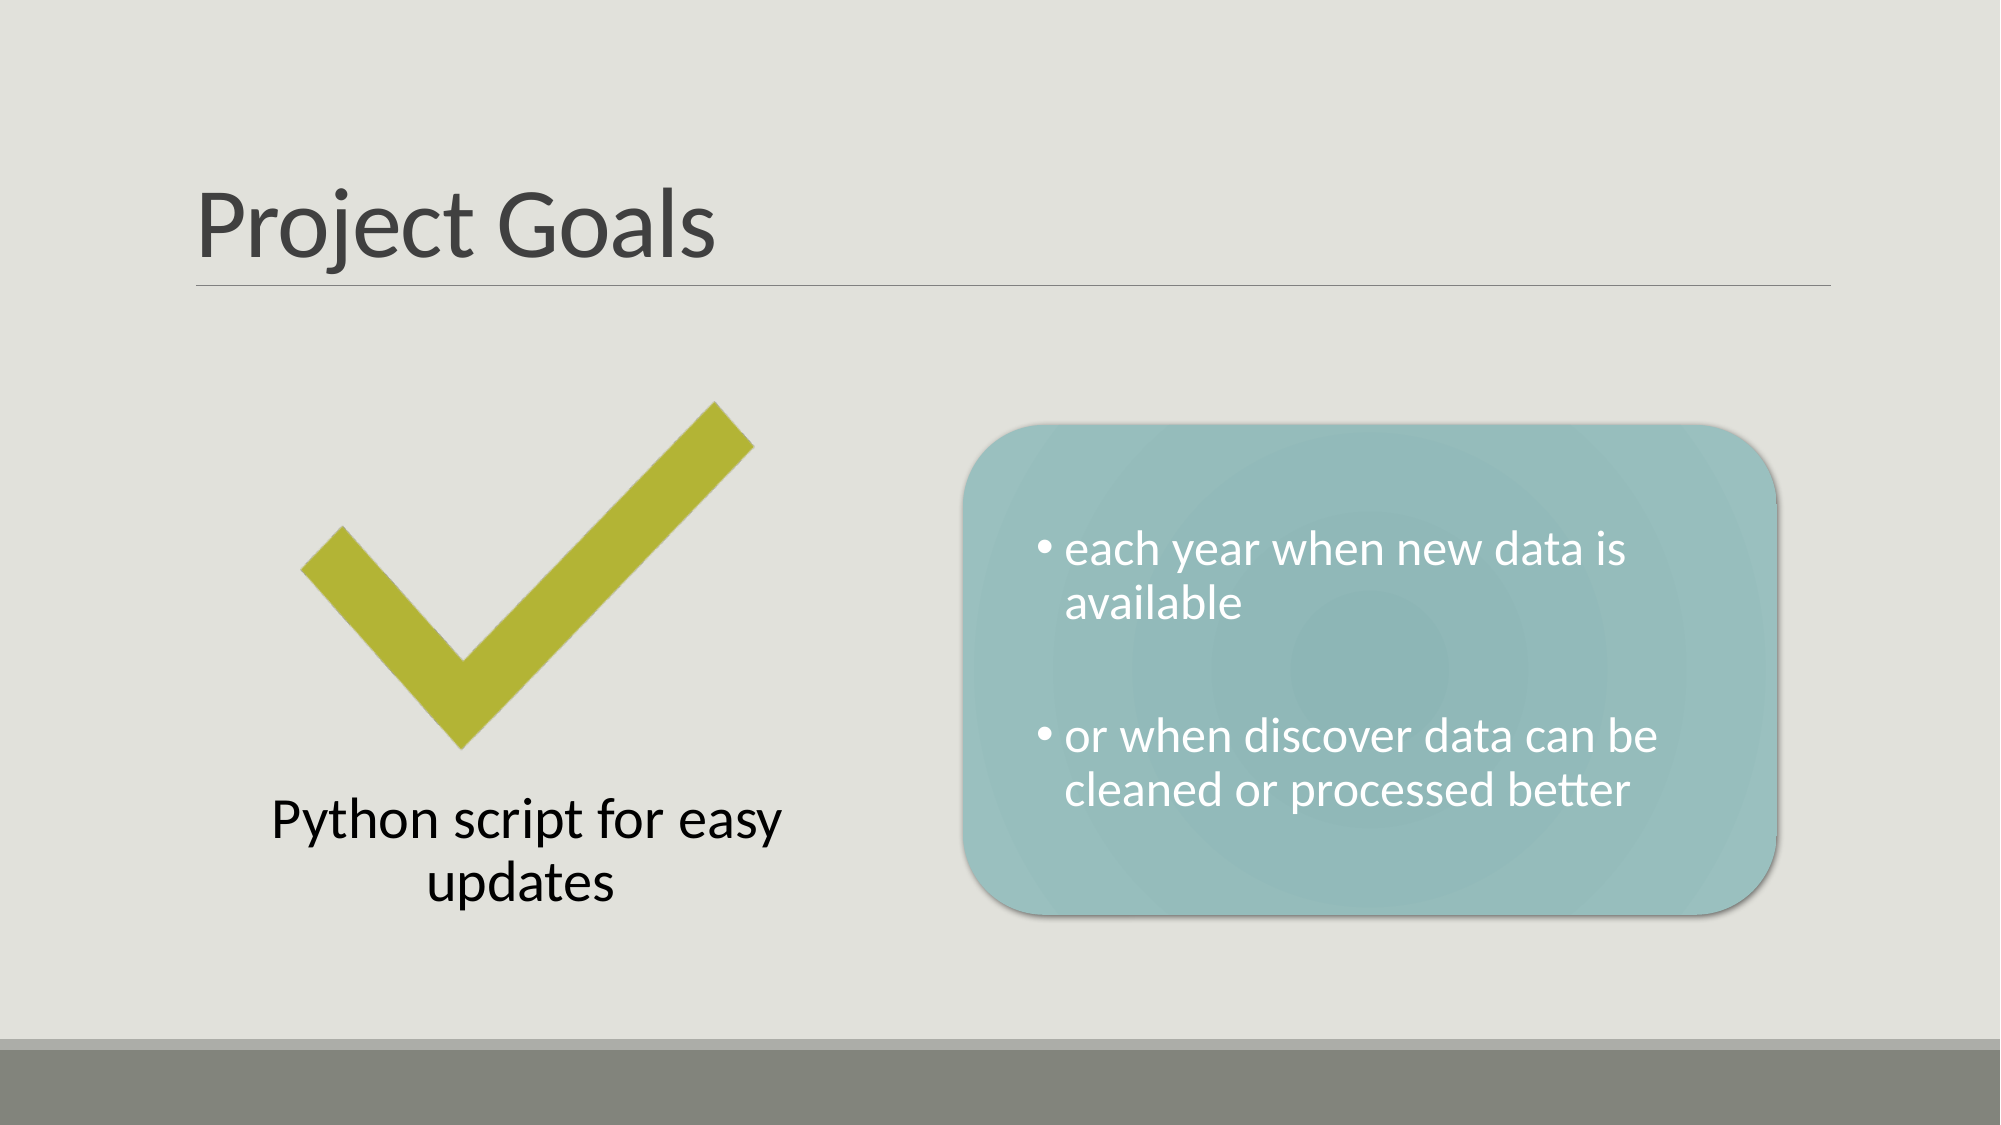

# Project Goals

Python script for easy updates
each year when new data is available

or when discover data can be cleaned or processed better